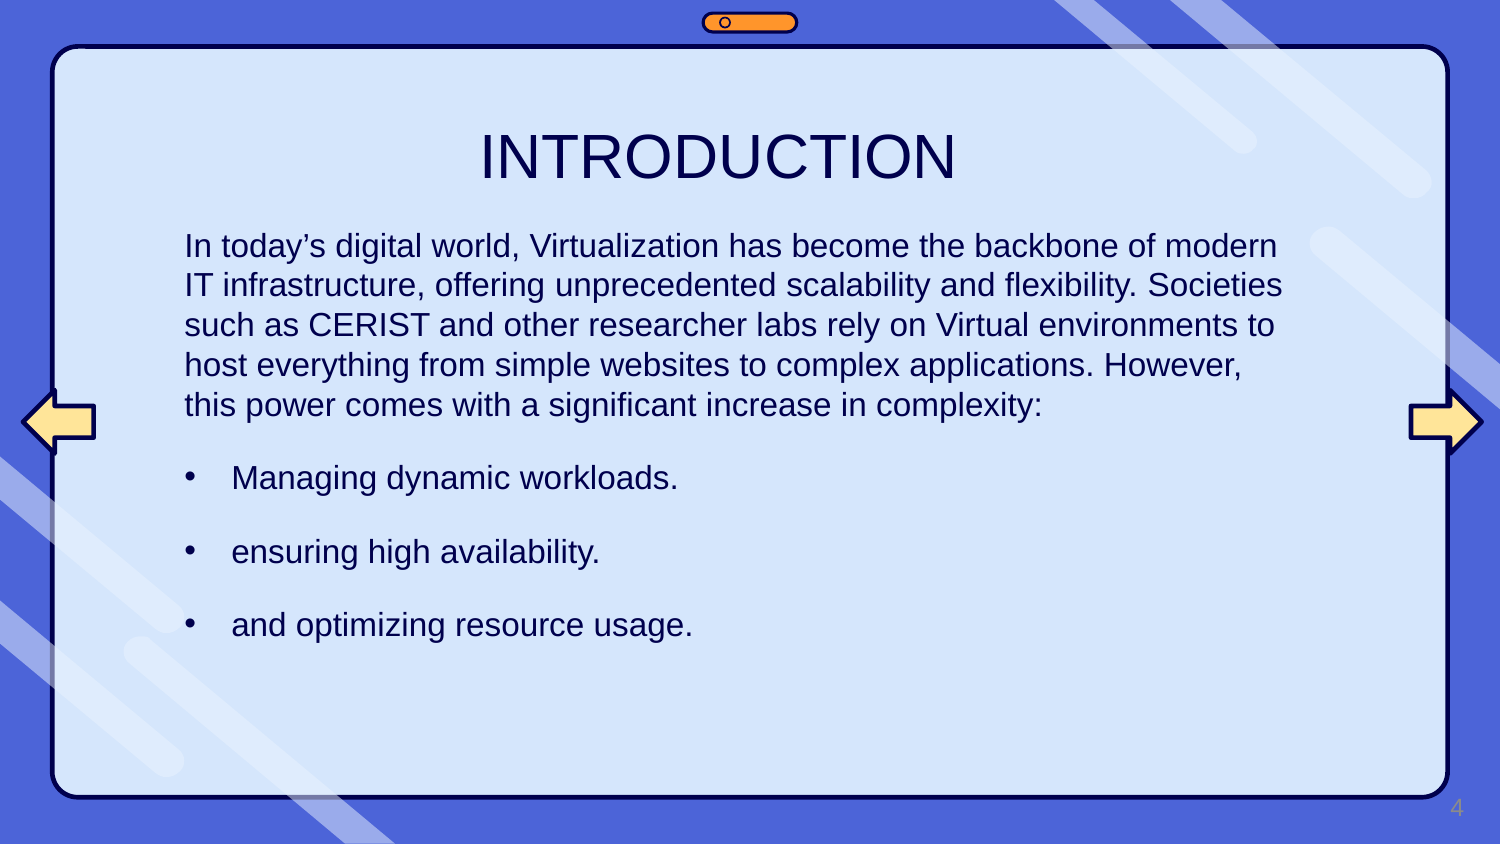

# INTRODUCTION
In today’s digital world, Virtualization has become the backbone of modern IT infrastructure, offering unprecedented scalability and flexibility. Societies such as CERIST and other researcher labs rely on Virtual environments to host everything from simple websites to complex applications. However, this power comes with a significant increase in complexity:
Managing dynamic workloads.
ensuring high availability.
and optimizing resource usage.

4